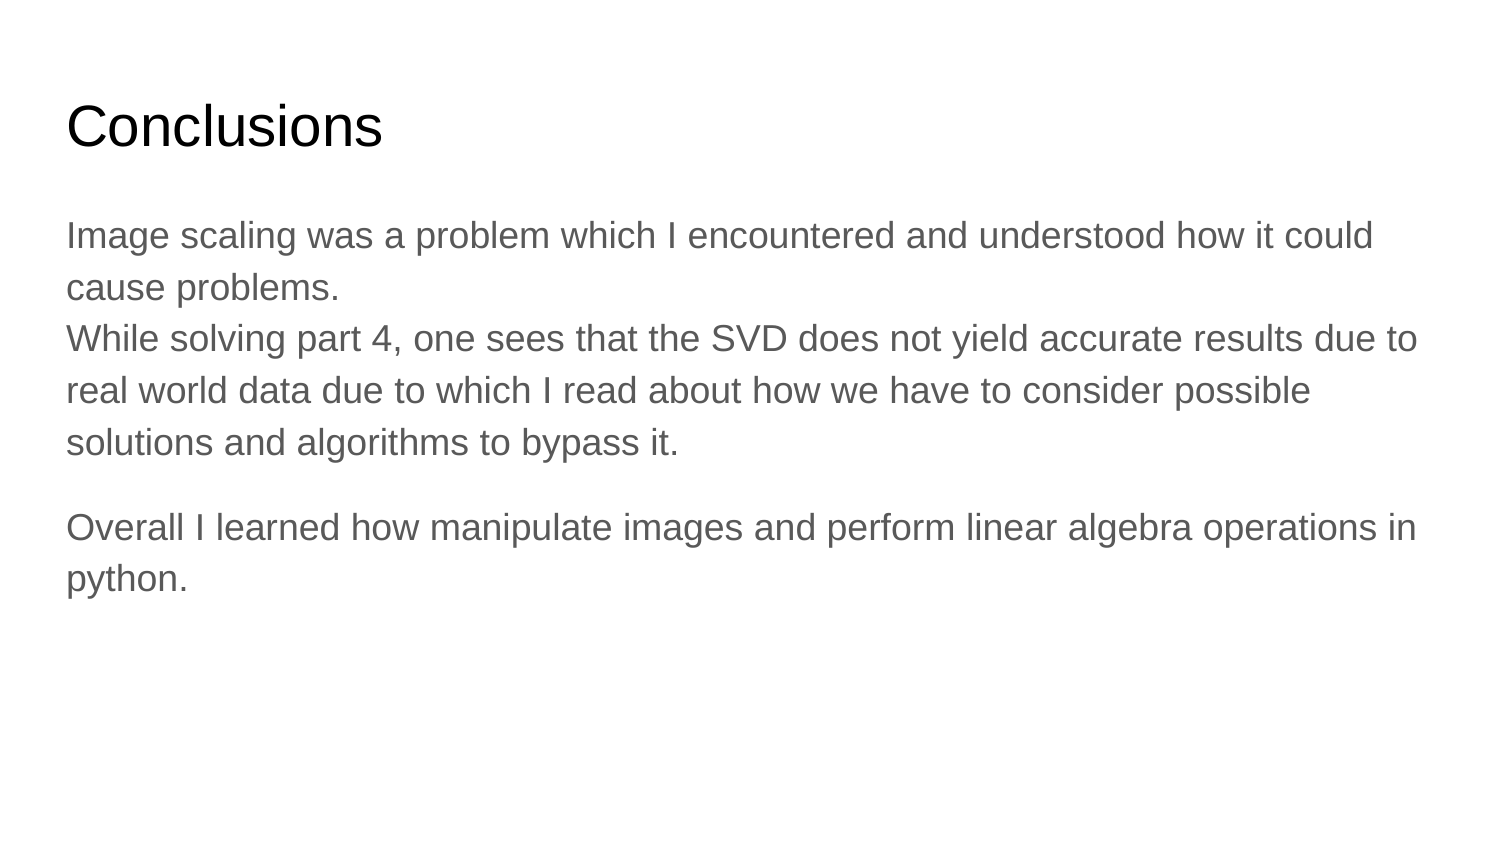

# Conclusions
Image scaling was a problem which I encountered and understood how it could cause problems.
While solving part 4, one sees that the SVD does not yield accurate results due to real world data due to which I read about how we have to consider possible solutions and algorithms to bypass it.
Overall I learned how manipulate images and perform linear algebra operations in python.